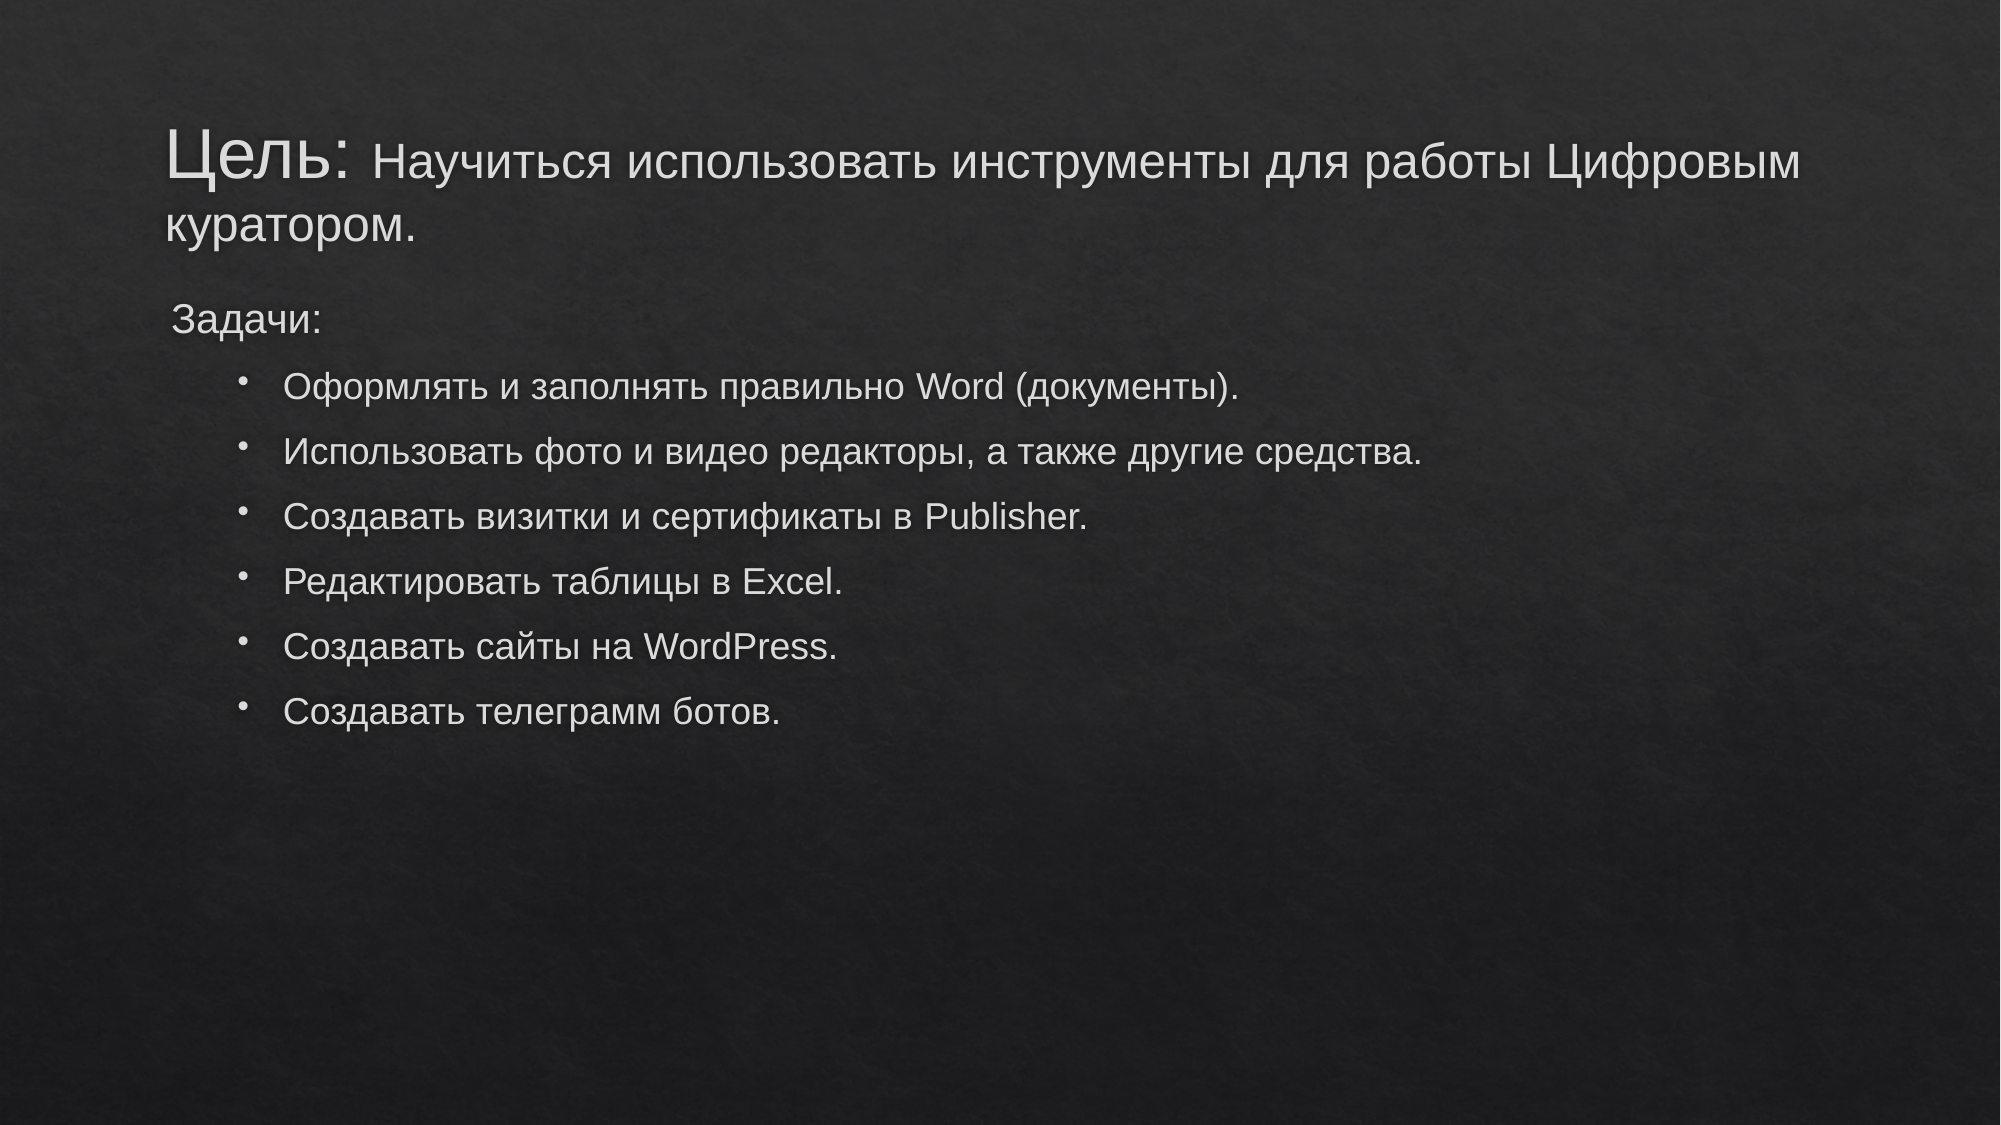

# Цель: Научиться использовать инструменты для работы Цифровым куратором.
Задачи:
Оформлять и заполнять правильно Word (документы).
Использовать фото и видео редакторы, а также другие средства.
Создавать визитки и сертификаты в Publisher.
Редактировать таблицы в Excel.
Создавать сайты на WordPress.
Создавать телеграмм ботов.